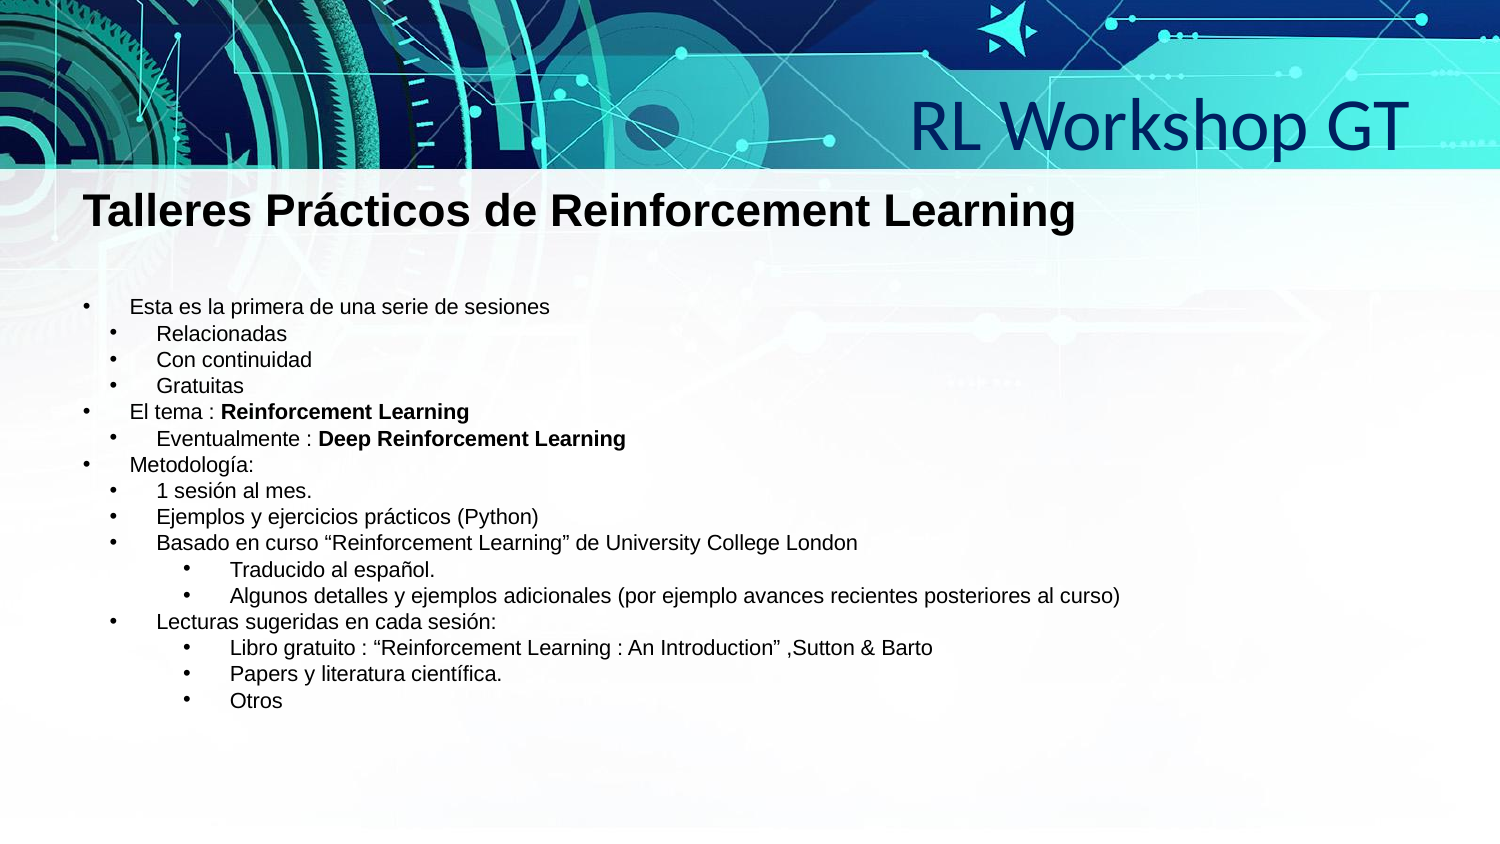

RL Workshop GT
Talleres Prácticos de Reinforcement Learning

Esta es la primera de una serie de sesiones
Relacionadas
Con continuidad
Gratuitas
El tema : Reinforcement Learning
Eventualmente : Deep Reinforcement Learning
Metodología:
1 sesión al mes.
Ejemplos y ejercicios prácticos (Python)
Basado en curso “Reinforcement Learning” de University College London
Traducido al español.
Algunos detalles y ejemplos adicionales (por ejemplo avances recientes posteriores al curso)
Lecturas sugeridas en cada sesión:
Libro gratuito : “Reinforcement Learning : An Introduction” ,Sutton & Barto
Papers y literatura científica.
Otros